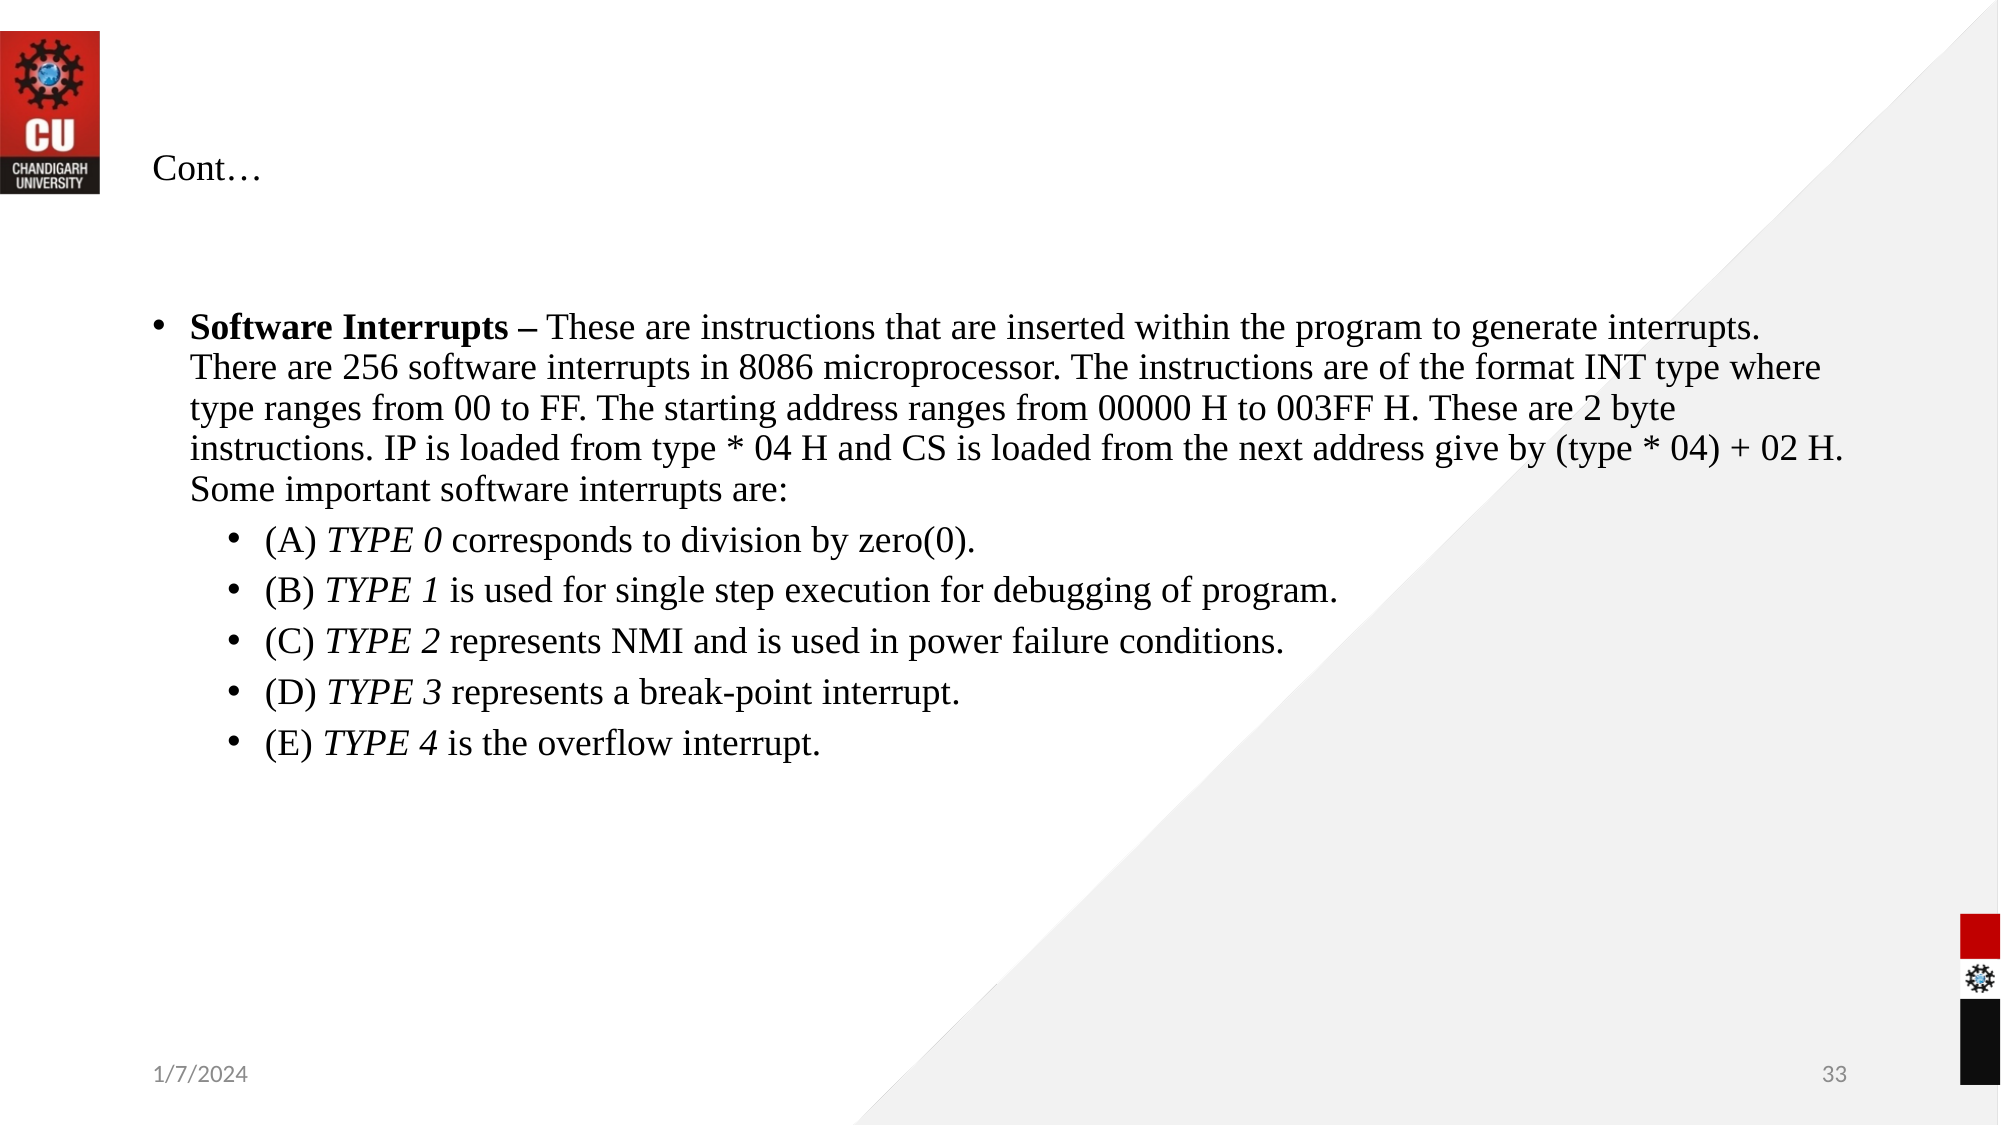

# Cont…
Software Interrupts – These are instructions that are inserted within the program to generate interrupts. There are 256 software interrupts in 8086 microprocessor. The instructions are of the format INT type where type ranges from 00 to FF. The starting address ranges from 00000 H to 003FF H. These are 2 byte instructions. IP is loaded from type * 04 H and CS is loaded from the next address give by (type * 04) + 02 H. Some important software interrupts are:
(A) TYPE 0 corresponds to division by zero(0).
(B) TYPE 1 is used for single step execution for debugging of program.
(C) TYPE 2 represents NMI and is used in power failure conditions.
(D) TYPE 3 represents a break-point interrupt.
(E) TYPE 4 is the overflow interrupt.
1/7/2024
33